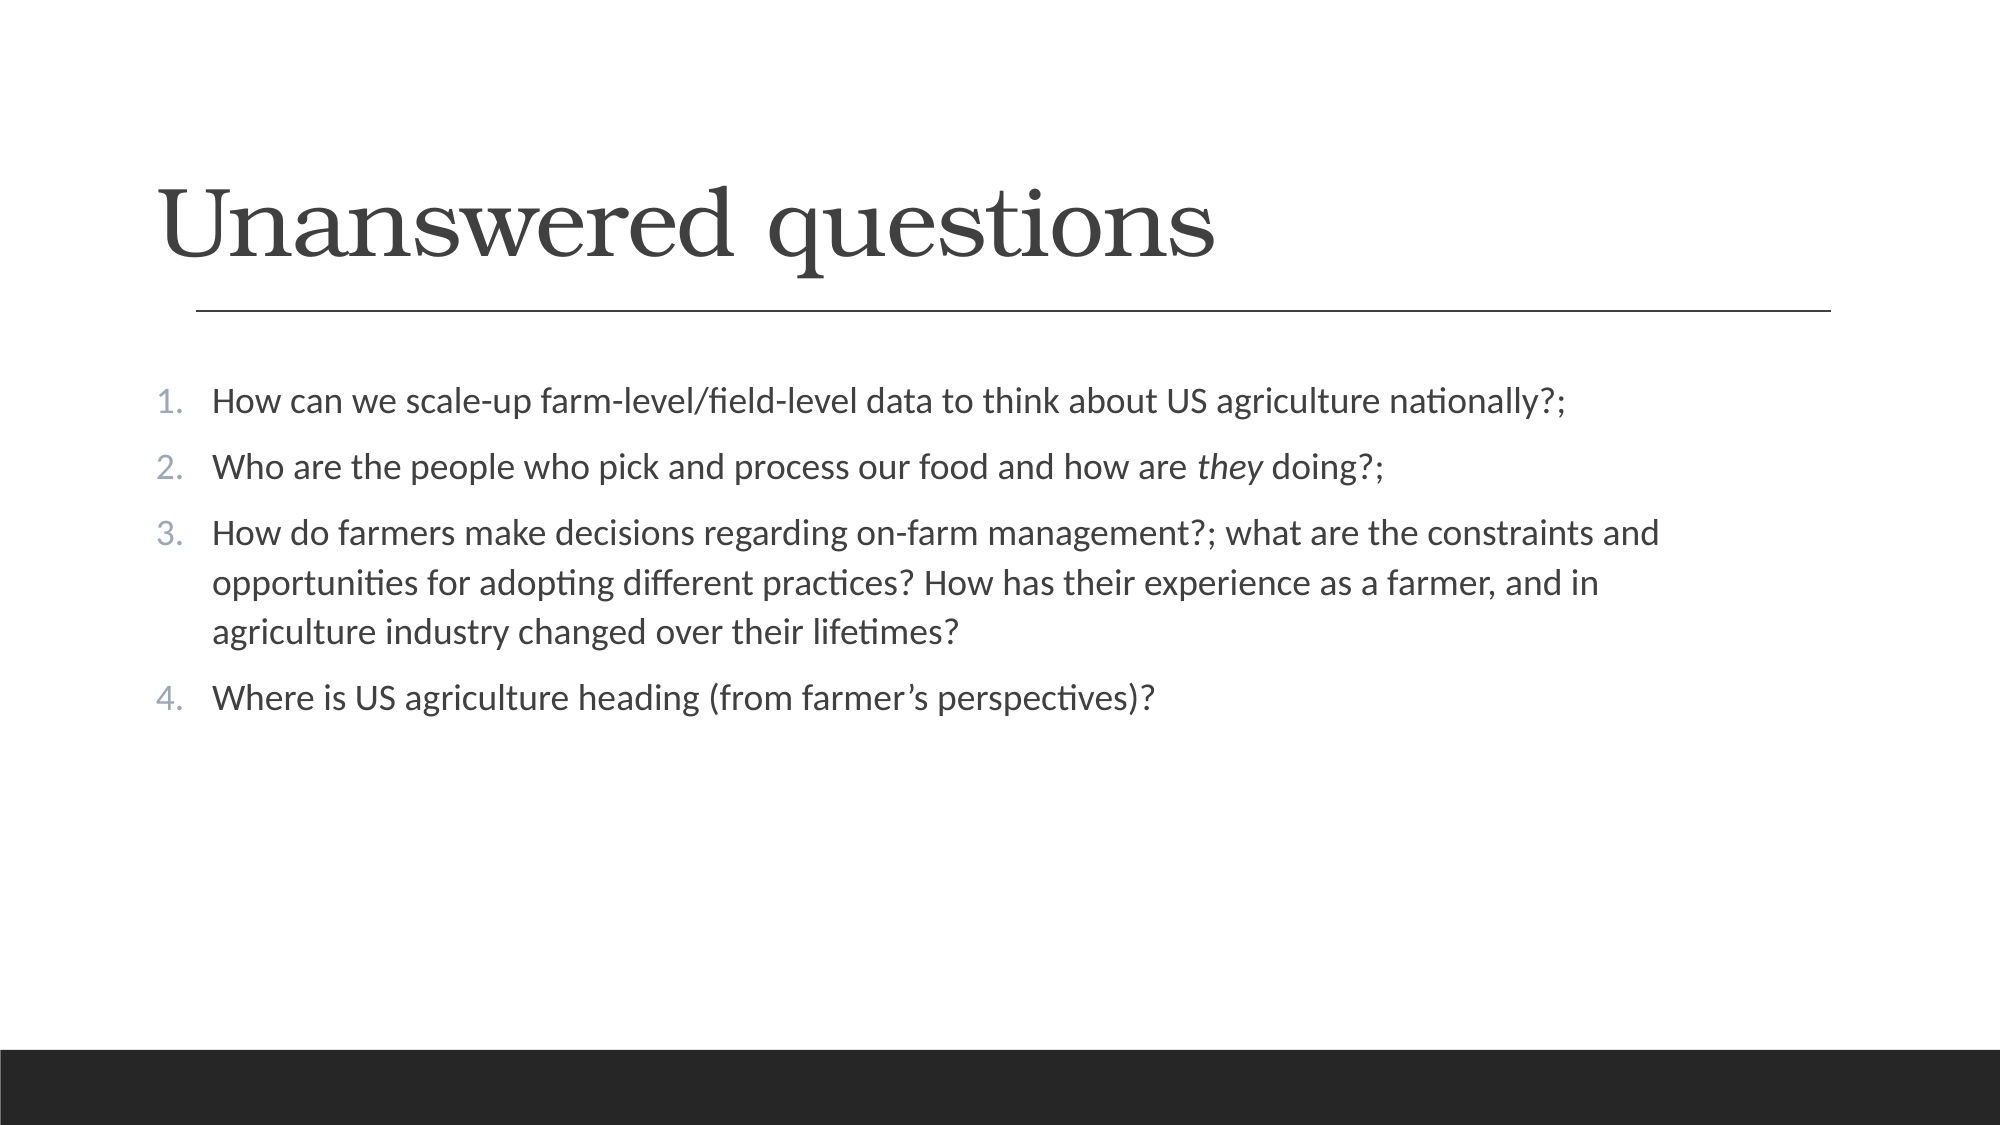

# Unanswered questions
How can we scale-up farm-level/field-level data to think about US agriculture nationally?;
Who are the people who pick and process our food and how are they doing?;
How do farmers make decisions regarding on-farm management?; what are the constraints and opportunities for adopting different practices? How has their experience as a farmer, and in agriculture industry changed over their lifetimes?
Where is US agriculture heading (from farmer’s perspectives)?